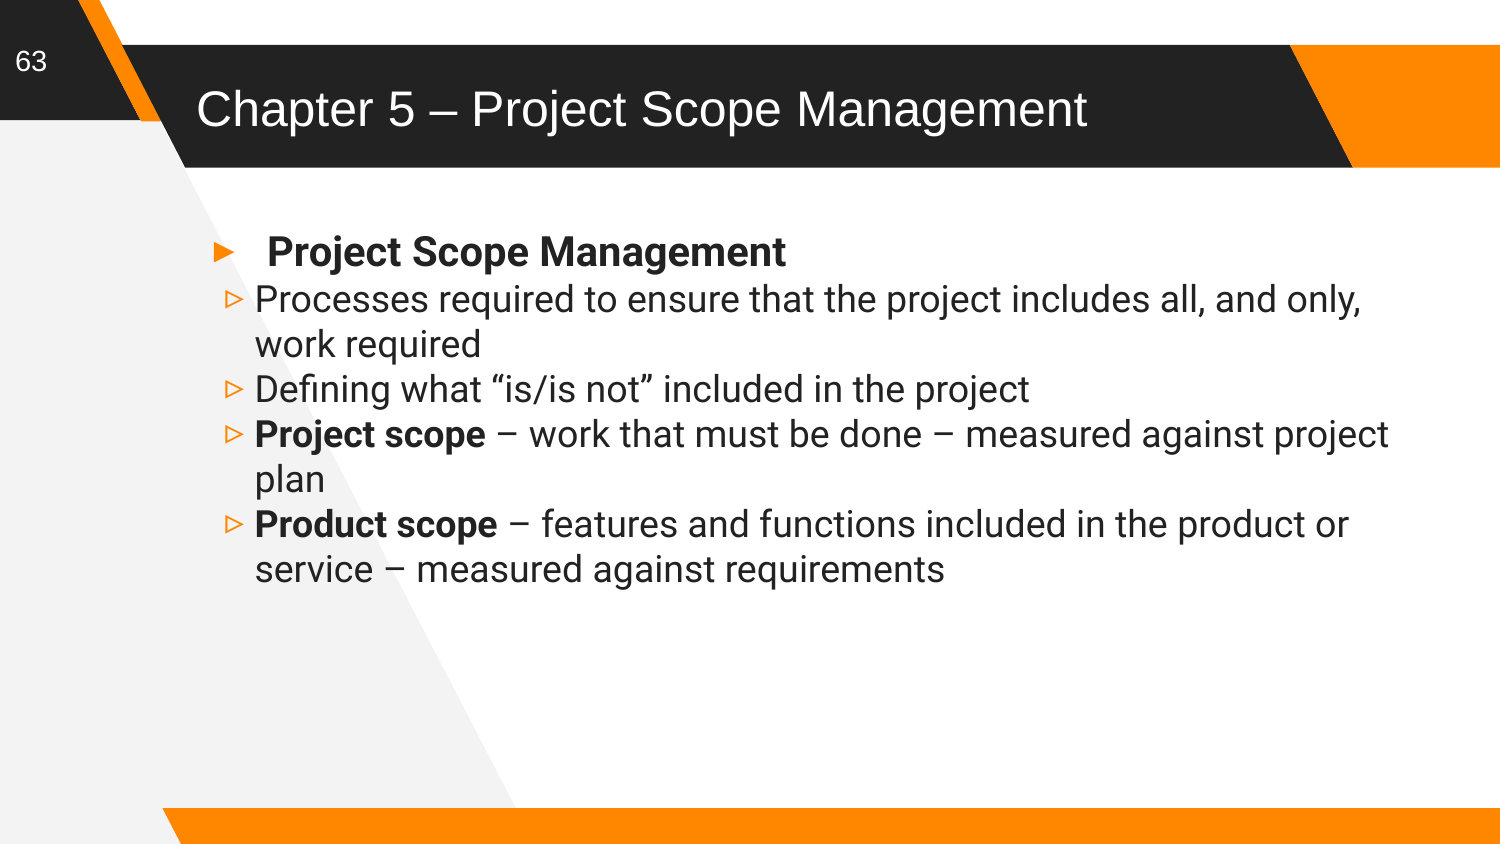

63
# Chapter 5 – Project Scope Management
Project Scope Management
Processes required to ensure that the project includes all, and only, work required
Defining what “is/is not” included in the project
Project scope – work that must be done – measured against project plan
Product scope – features and functions included in the product or service – measured against requirements